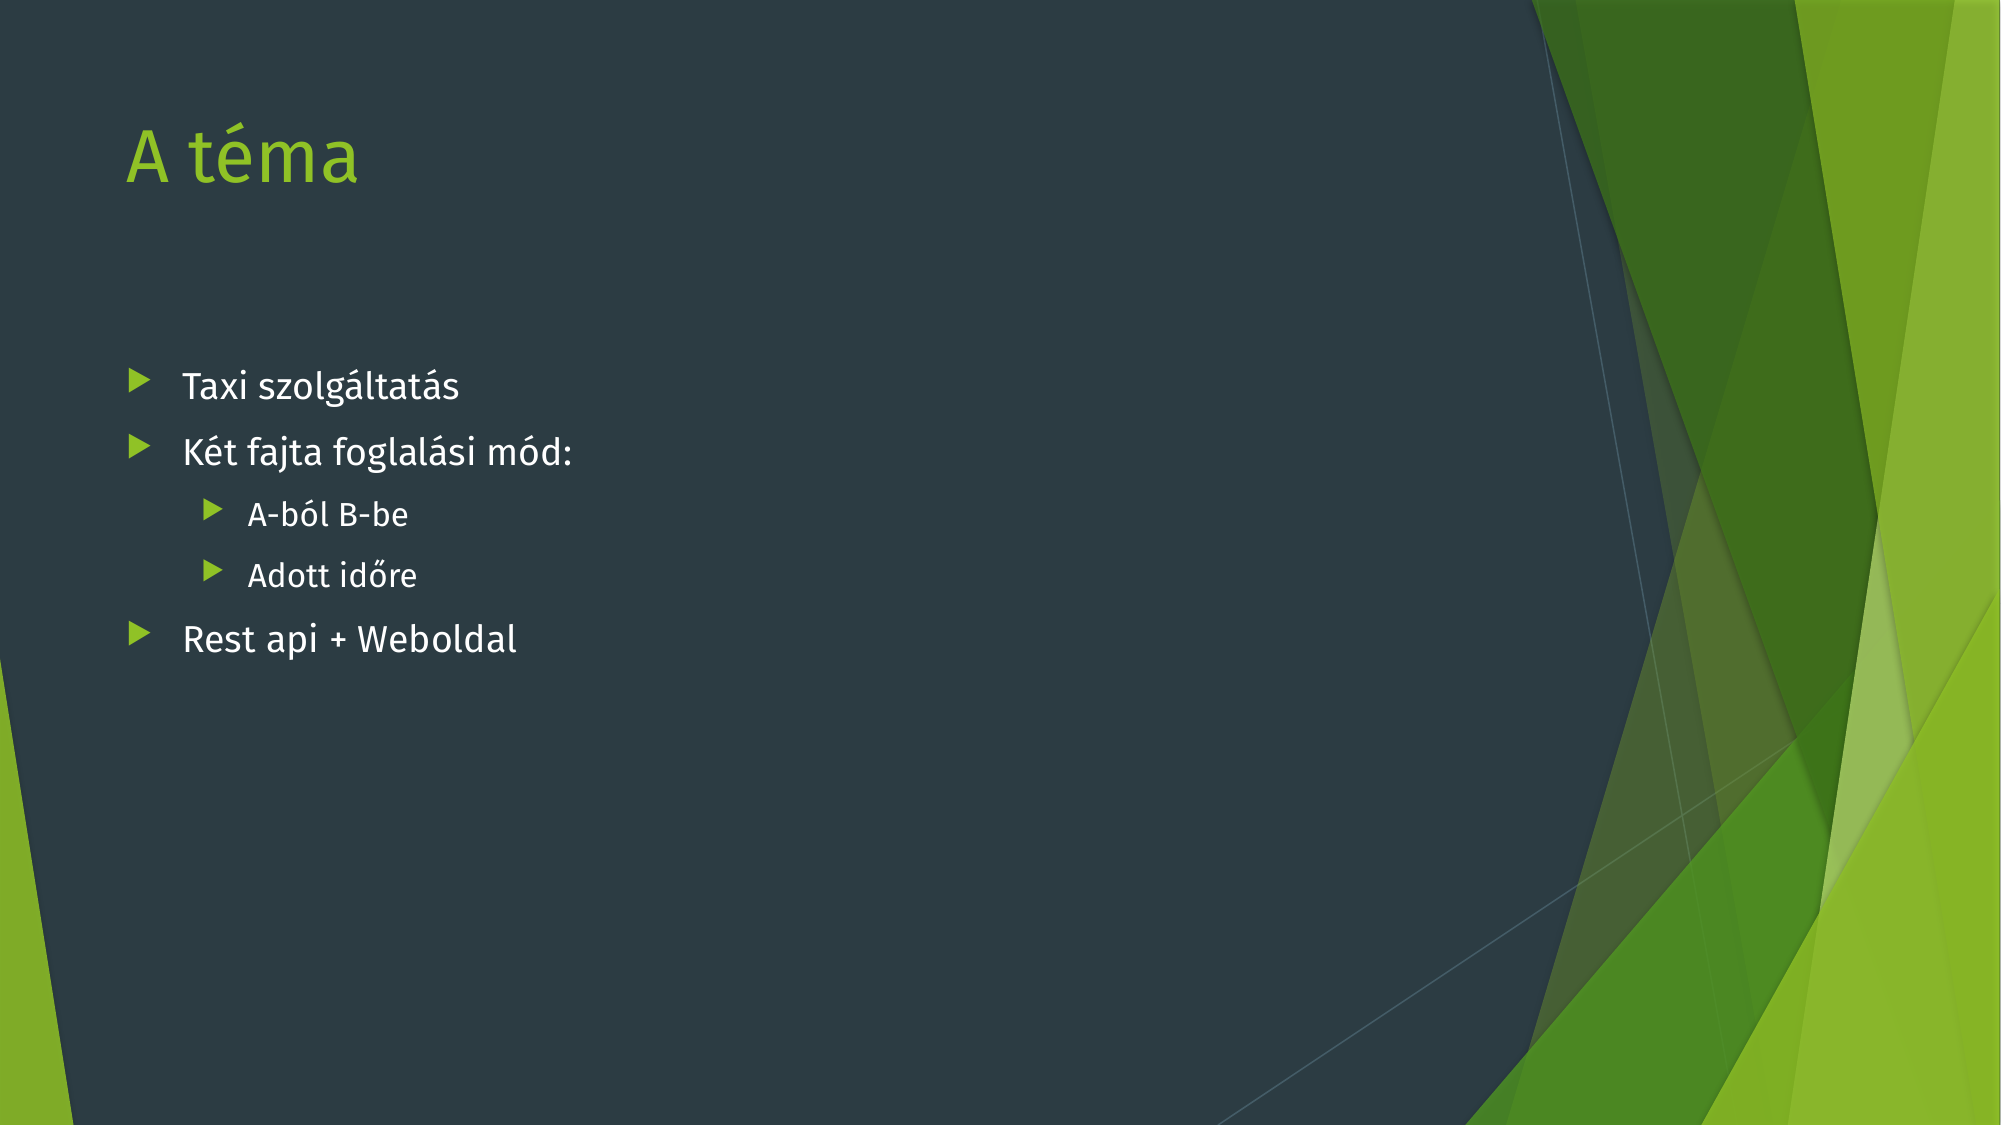

# A téma
Taxi szolgáltatás
Két fajta foglalási mód:
A-ból B-be
Adott időre
Rest api + Weboldal